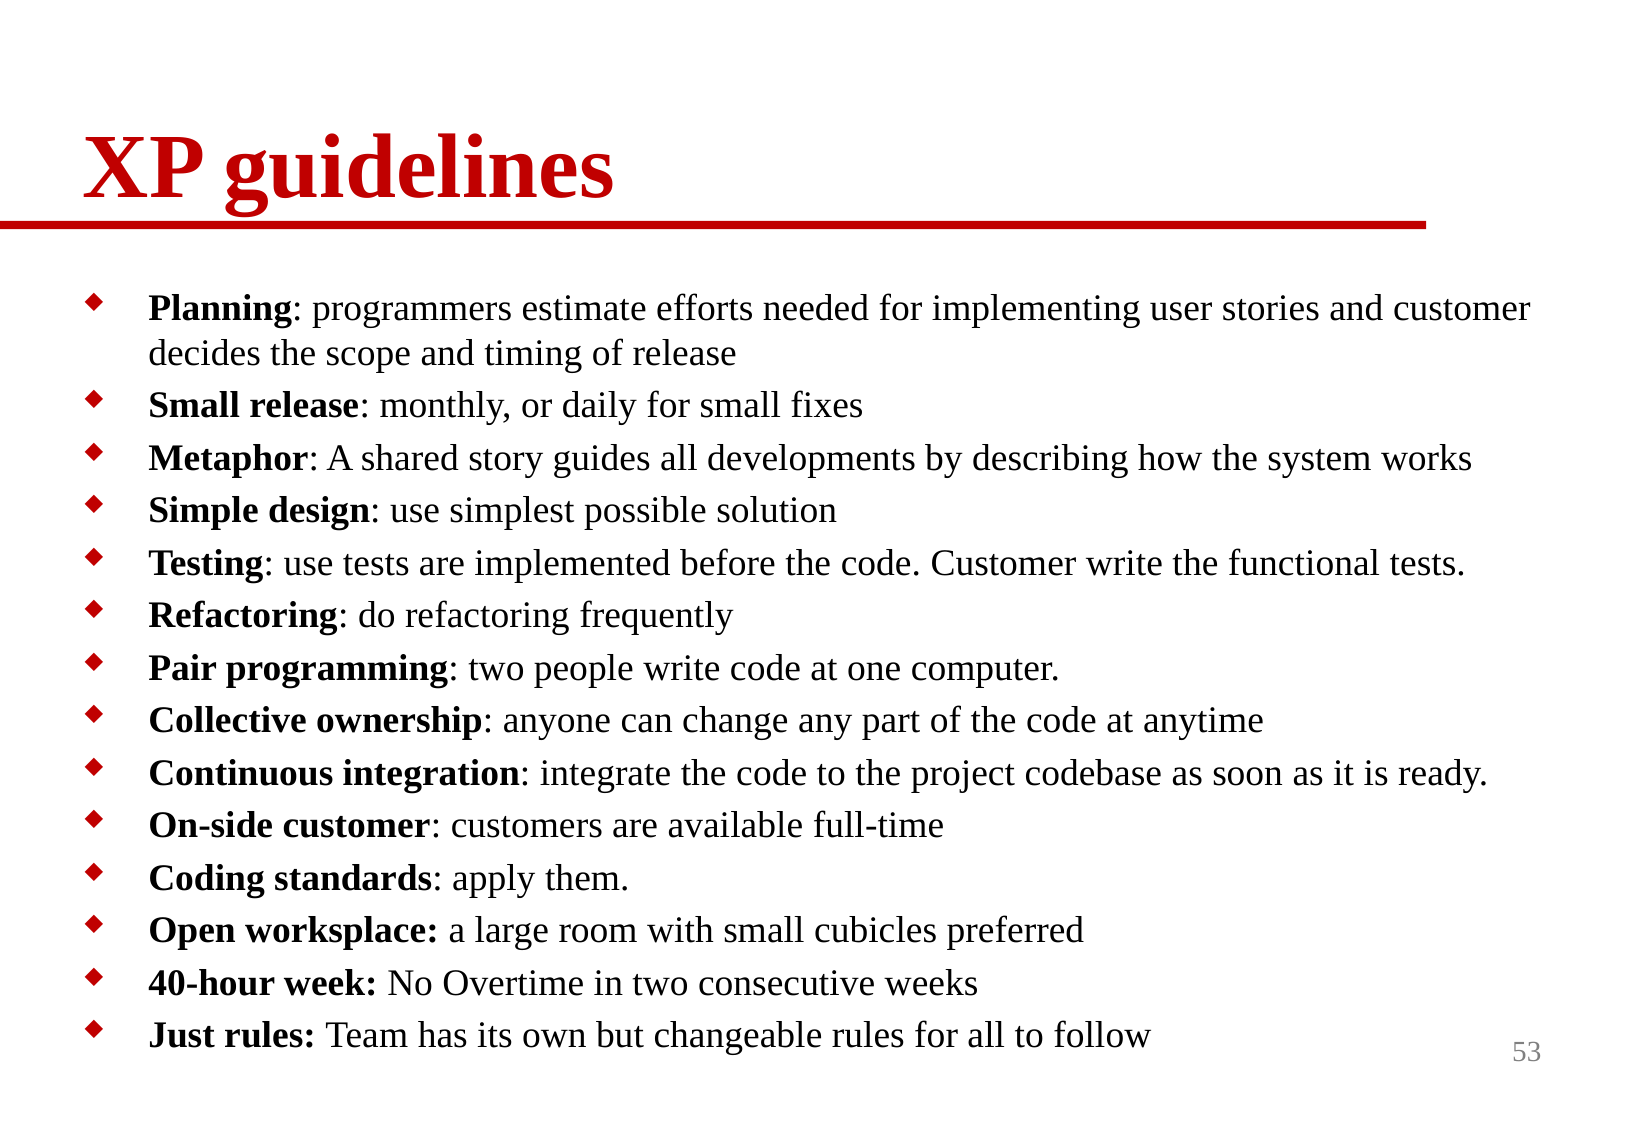

# XP guidelines
Planning: programmers estimate efforts needed for implementing user stories and customer decides the scope and timing of release
Small release: monthly, or daily for small fixes
Metaphor: A shared story guides all developments by describing how the system works
Simple design: use simplest possible solution
Testing: use tests are implemented before the code. Customer write the functional tests.
Refactoring: do refactoring frequently
Pair programming: two people write code at one computer.
Collective ownership: anyone can change any part of the code at anytime
Continuous integration: integrate the code to the project codebase as soon as it is ready.
On-side customer: customers are available full-time
Coding standards: apply them.
Open worksplace: a large room with small cubicles preferred
40-hour week: No Overtime in two consecutive weeks
Just rules: Team has its own but changeable rules for all to follow

53